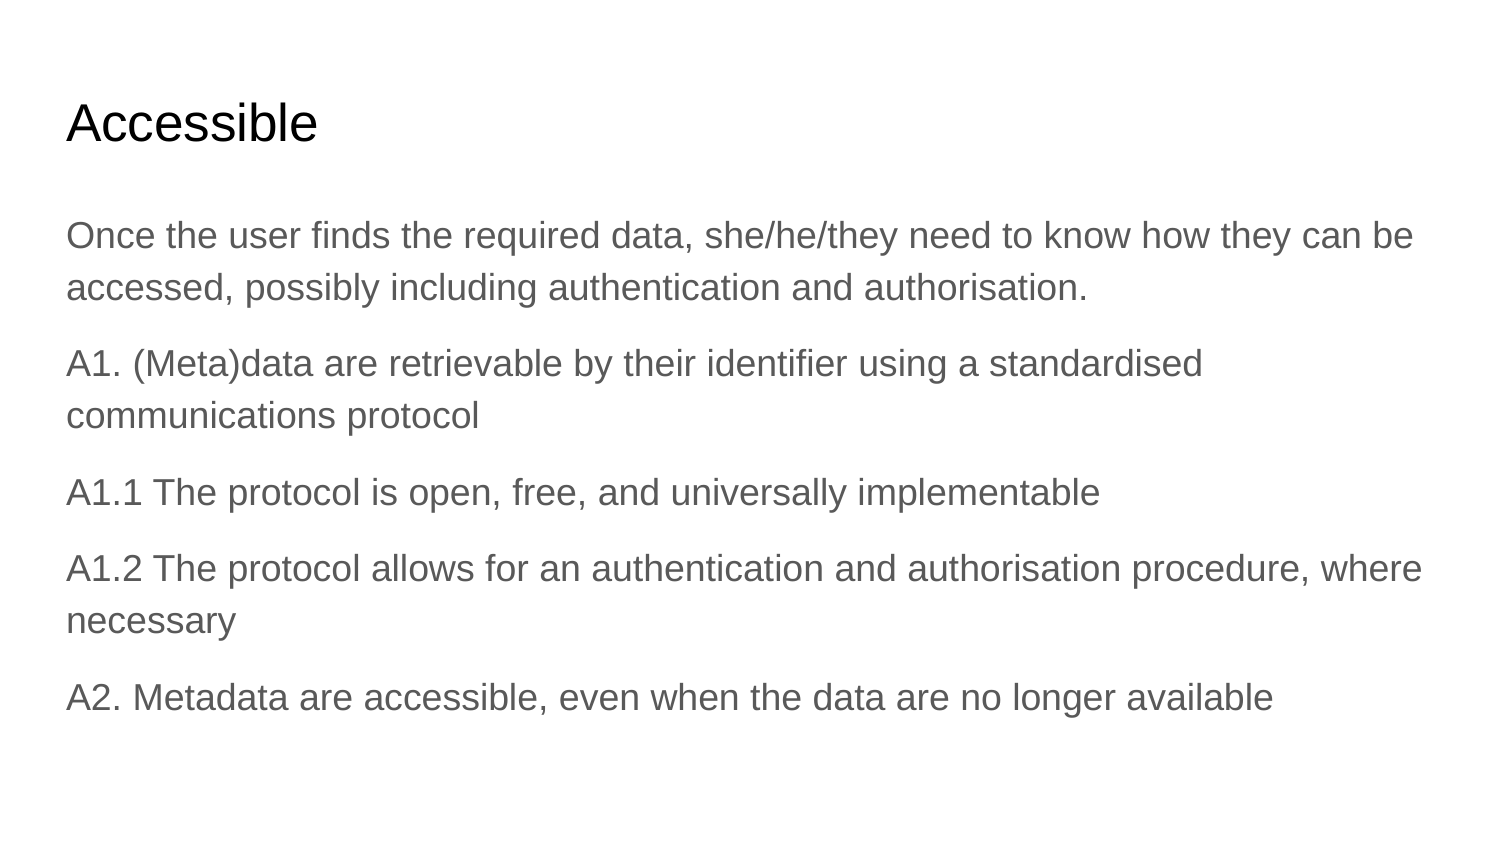

# Accessible
Once the user finds the required data, she/he/they need to know how they can be accessed, possibly including authentication and authorisation.
A1. (Meta)data are retrievable by their identifier using a standardised communications protocol
A1.1 The protocol is open, free, and universally implementable
A1.2 The protocol allows for an authentication and authorisation procedure, where necessary
A2. Metadata are accessible, even when the data are no longer available